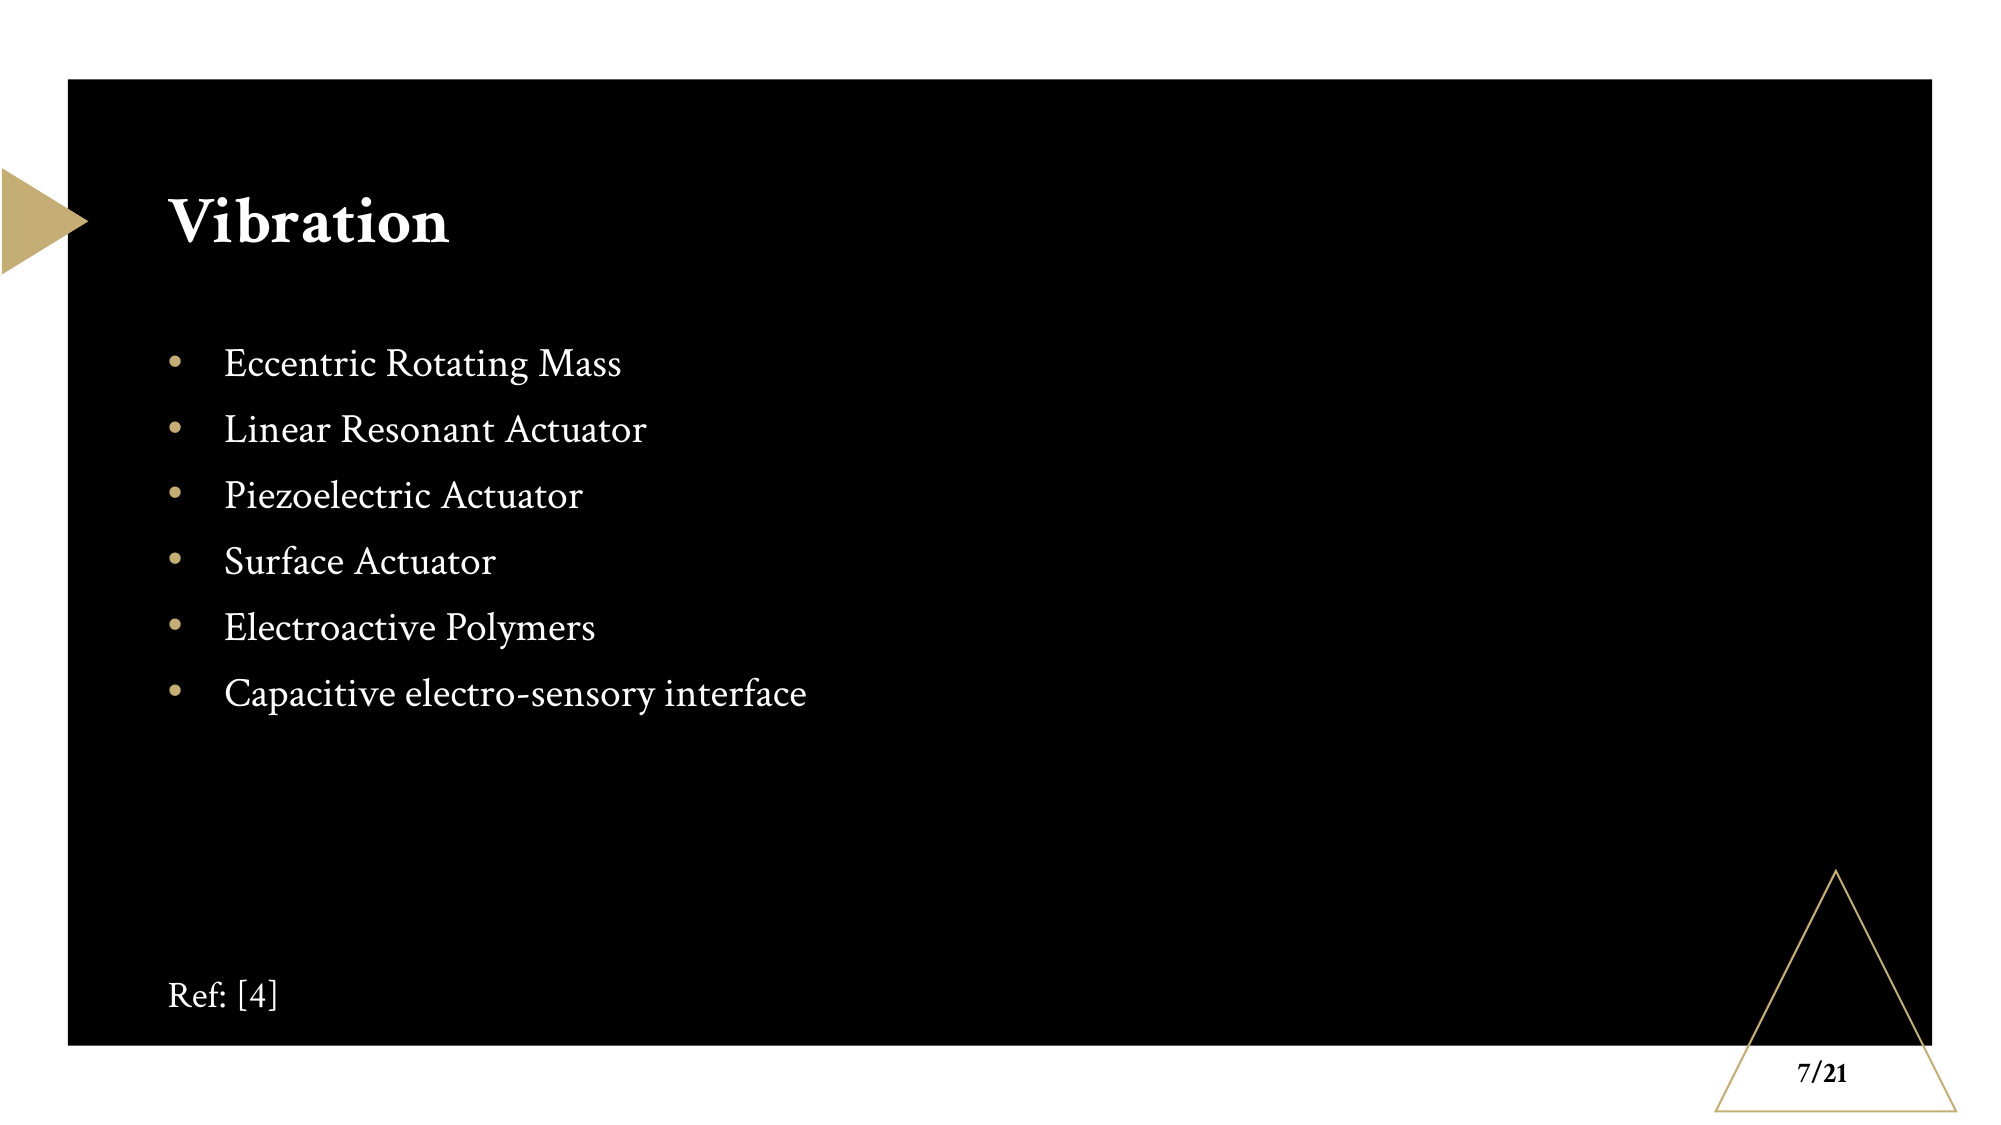

# Vibration
Eccentric Rotating Mass
Linear Resonant Actuator
Piezoelectric Actuator
Surface Actuator
Electroactive Polymers
Capacitive electro-sensory interface
Ref: [4]
7/21